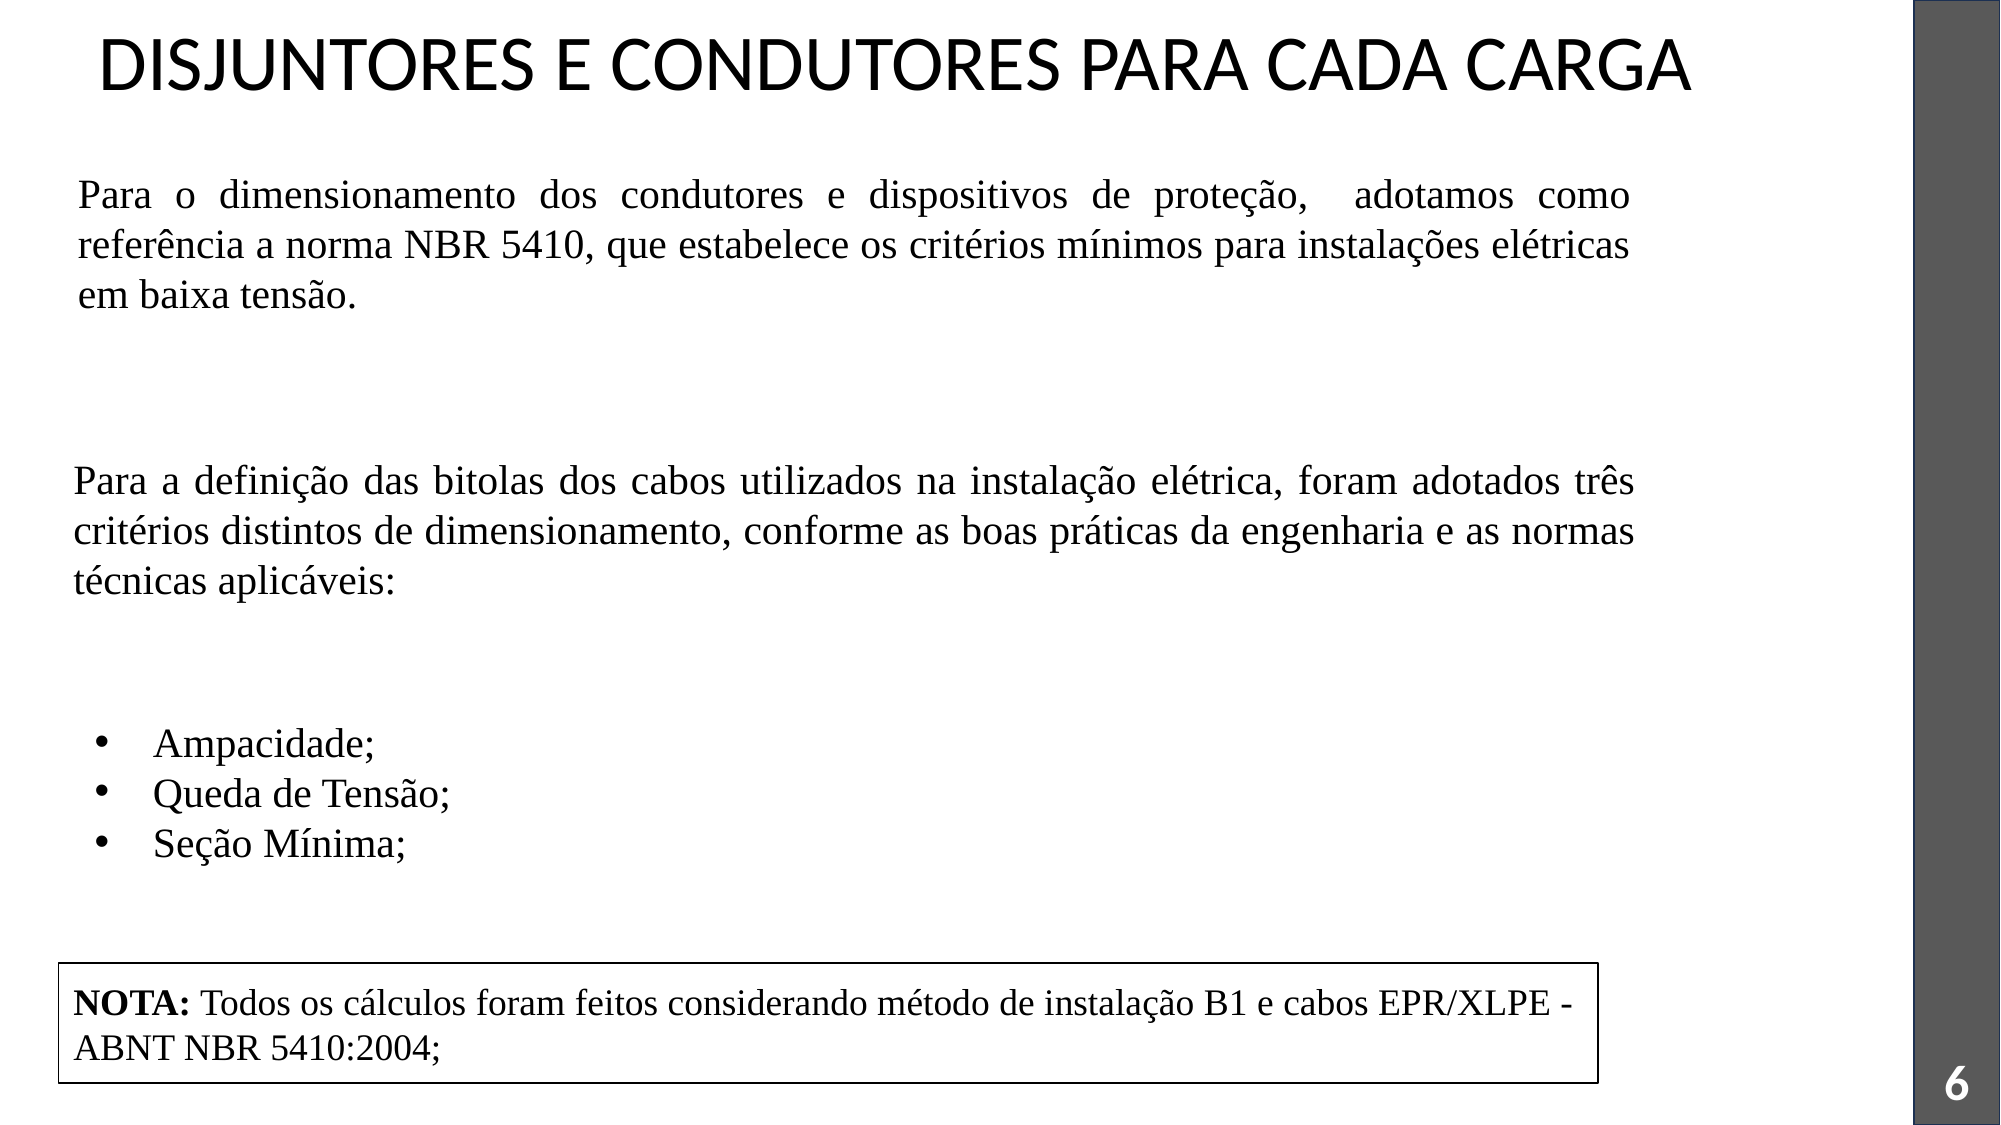

# DISJUNTORES E CONDUTORES PARA CADA CARGA
Para o dimensionamento dos condutores e dispositivos de proteção,  adotamos como referência a norma NBR 5410, que estabelece os critérios mínimos para instalações elétricas em baixa tensão.

Para a definição das bitolas dos cabos utilizados na instalação elétrica, foram adotados três critérios distintos de dimensionamento, conforme as boas práticas da engenharia e as normas técnicas aplicáveis:
Ampacidade;
Queda de Tensão;
Seção Mínima;
NOTA: Todos os cálculos foram feitos considerando método de instalação B1 e cabos EPR/XLPE - ABNT NBR 5410:2004;
6